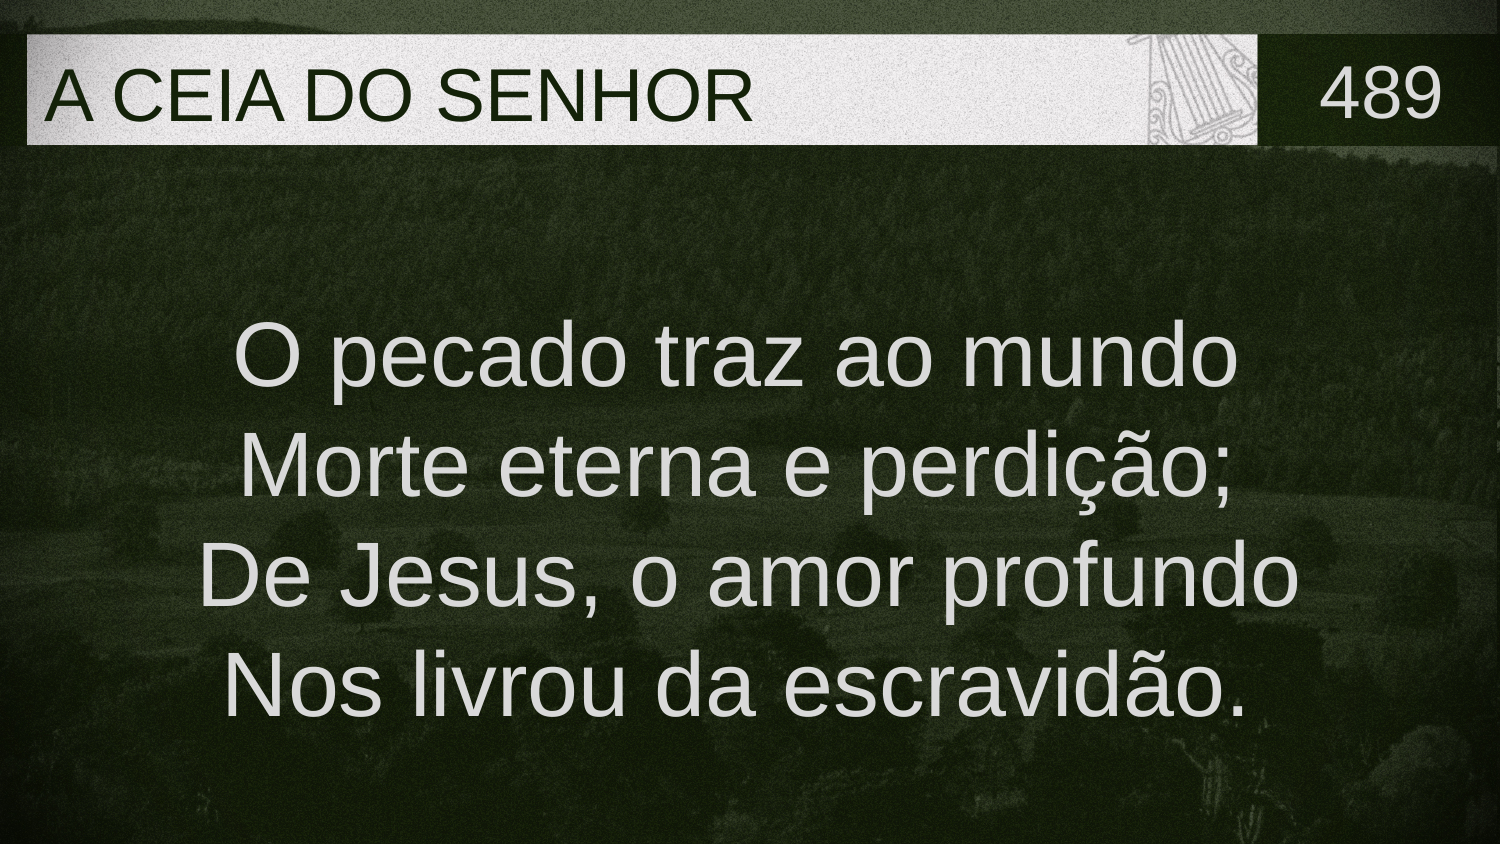

# A CEIA DO SENHOR
489
O pecado traz ao mundo
Morte eterna e perdição;
De Jesus, o amor profundo
Nos livrou da escravidão.